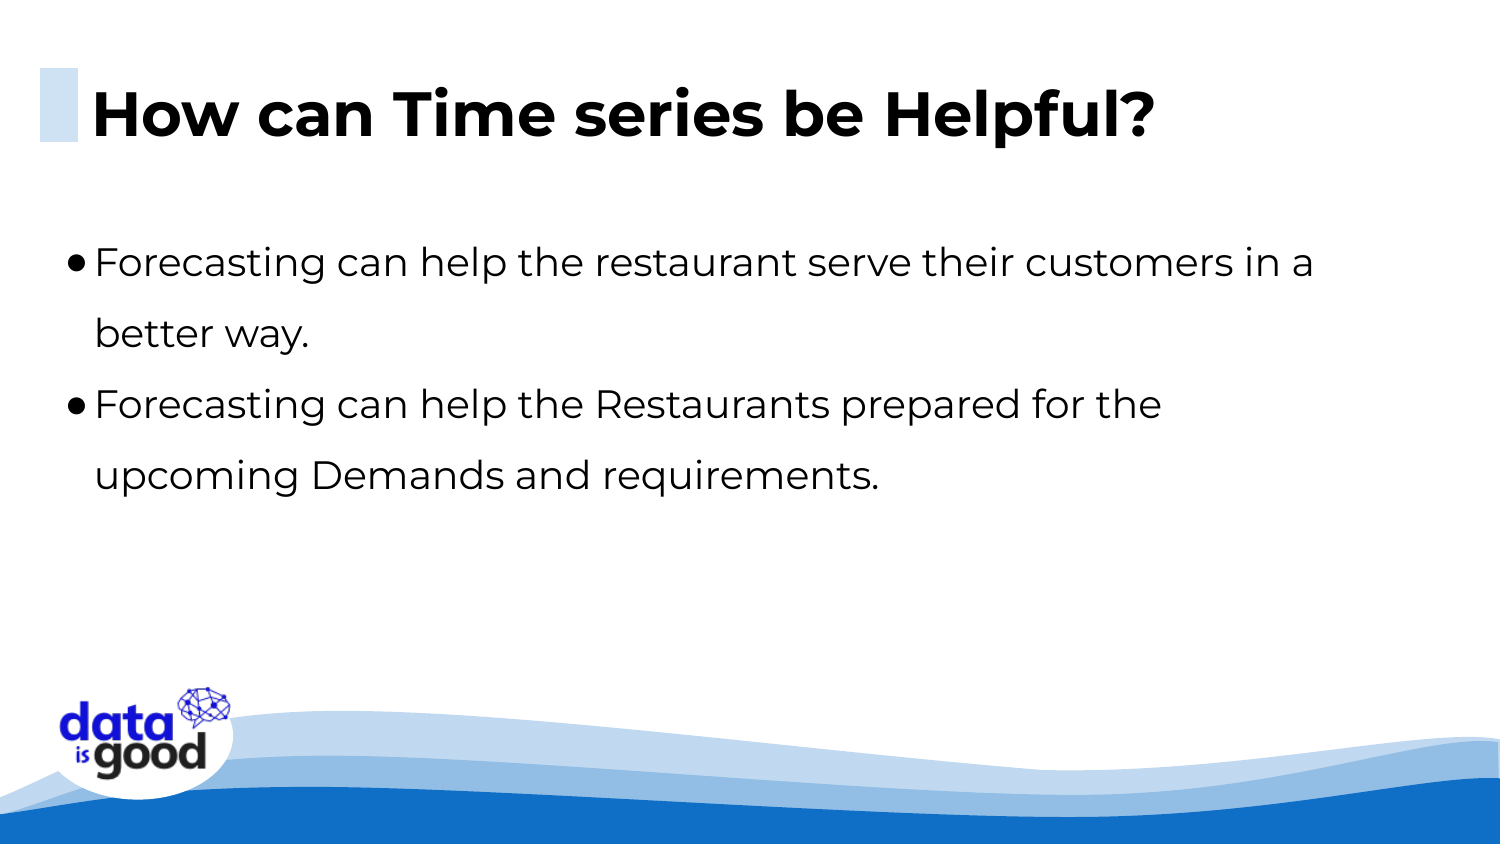

How can Time series be Helpful?
Forecasting can help the restaurant serve their customers in a better way.
Forecasting can help the Restaurants prepared for the upcoming Demands and requirements.